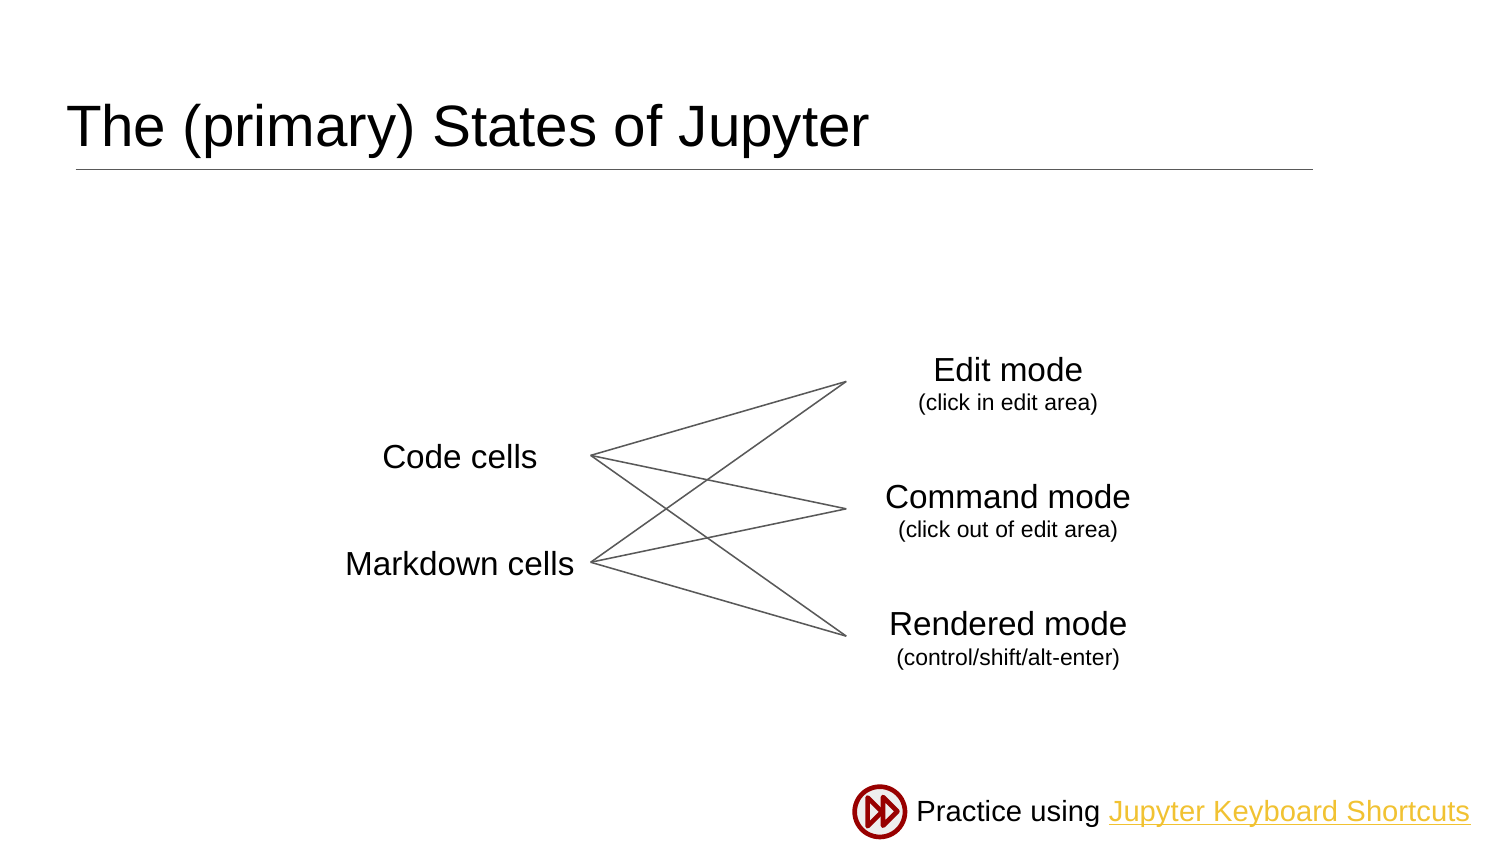

# The (primary) States of Jupyter
Edit mode
(click in edit area)
Code cells
Markdown cells
Command mode
(click out of edit area)
Rendered mode
(control/shift/alt-enter)
Practice using Jupyter Keyboard Shortcuts